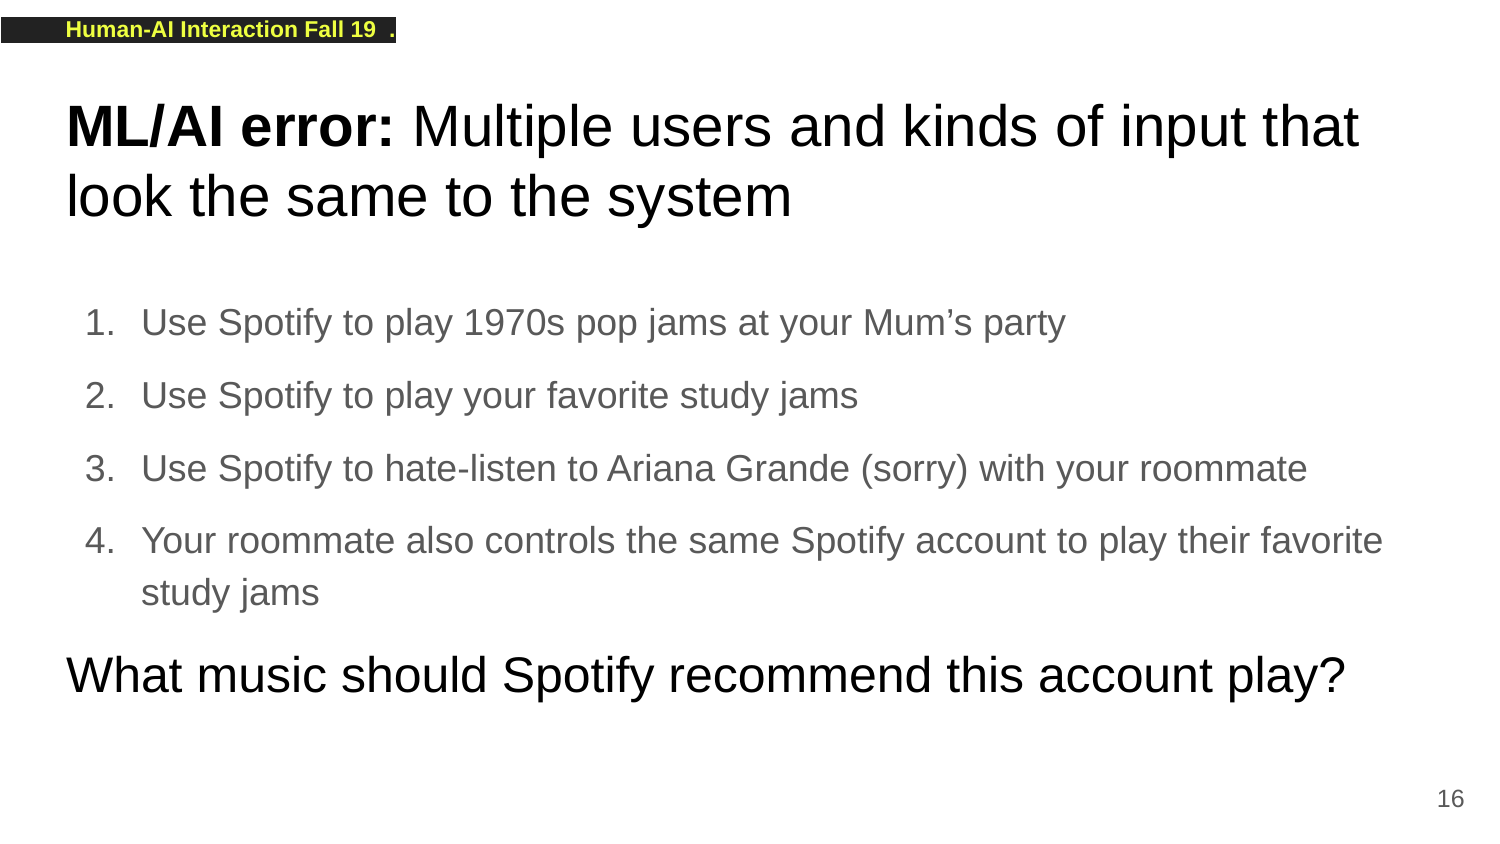

# ML/AI error: Multiple users and kinds of input that look the same to the system
Use Spotify to play 1970s pop jams at your Mum’s party
Use Spotify to play your favorite study jams
Use Spotify to hate-listen to Ariana Grande (sorry) with your roommate
Your roommate also controls the same Spotify account to play their favorite study jams
What music should Spotify recommend this account play?
16